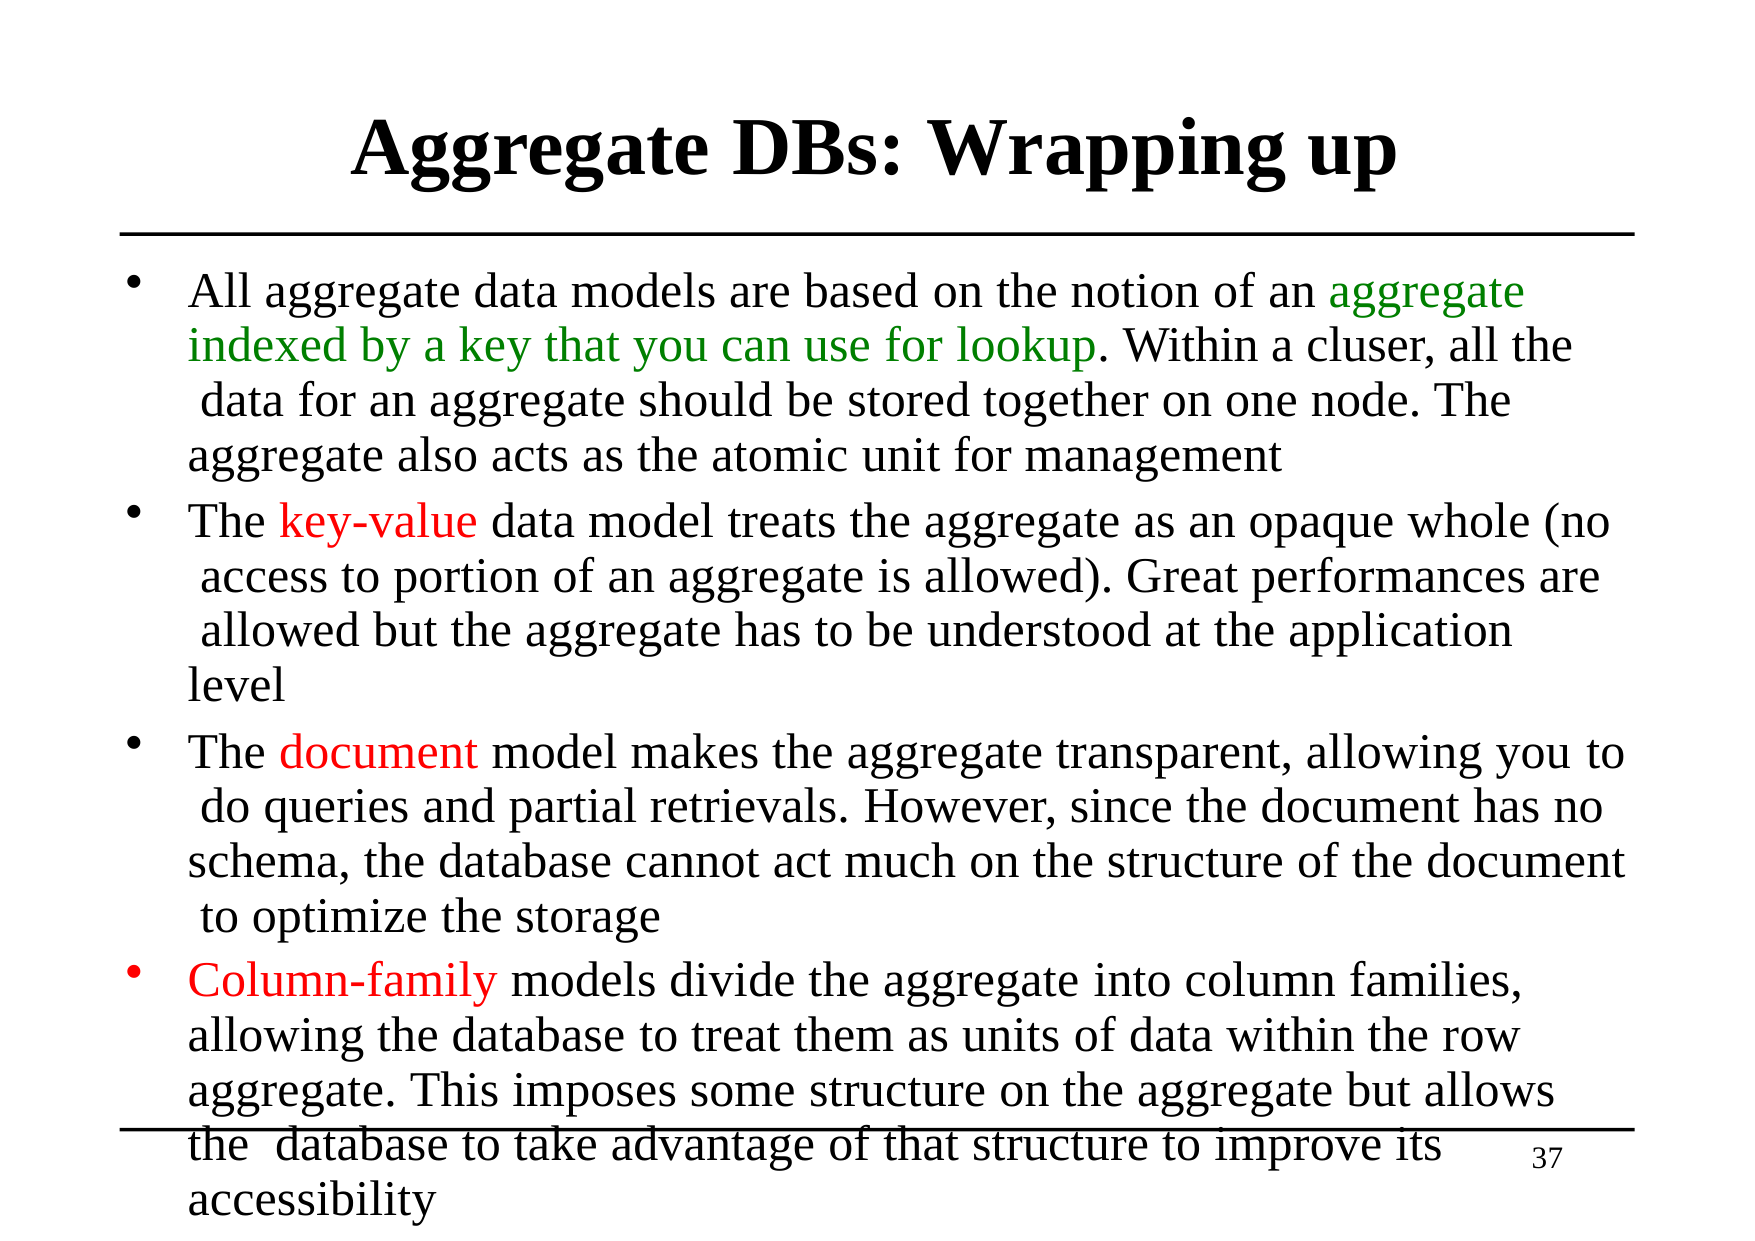

# Aggregate DBs: Wrapping up

All aggregate data models are based on the notion of an aggregate  indexed by a key that you can use for lookup. Within a cluser, all the  data for an aggregate should be stored together on one node. The  aggregate also acts as the atomic unit for management
The key-value data model treats the aggregate as an opaque whole (no  access to portion of an aggregate is allowed). Great performances are  allowed but the aggregate has to be understood at the application level
The document model makes the aggregate transparent, allowing you to  do queries and partial retrievals. However, since the document has no  schema, the database cannot act much on the structure of the document  to optimize the storage
Column-family models divide the aggregate into column families,  allowing the database to treat them as units of data within the row  aggregate. This imposes some structure on the aggregate but allows the  database to take advantage of that structure to improve its accessibility

37